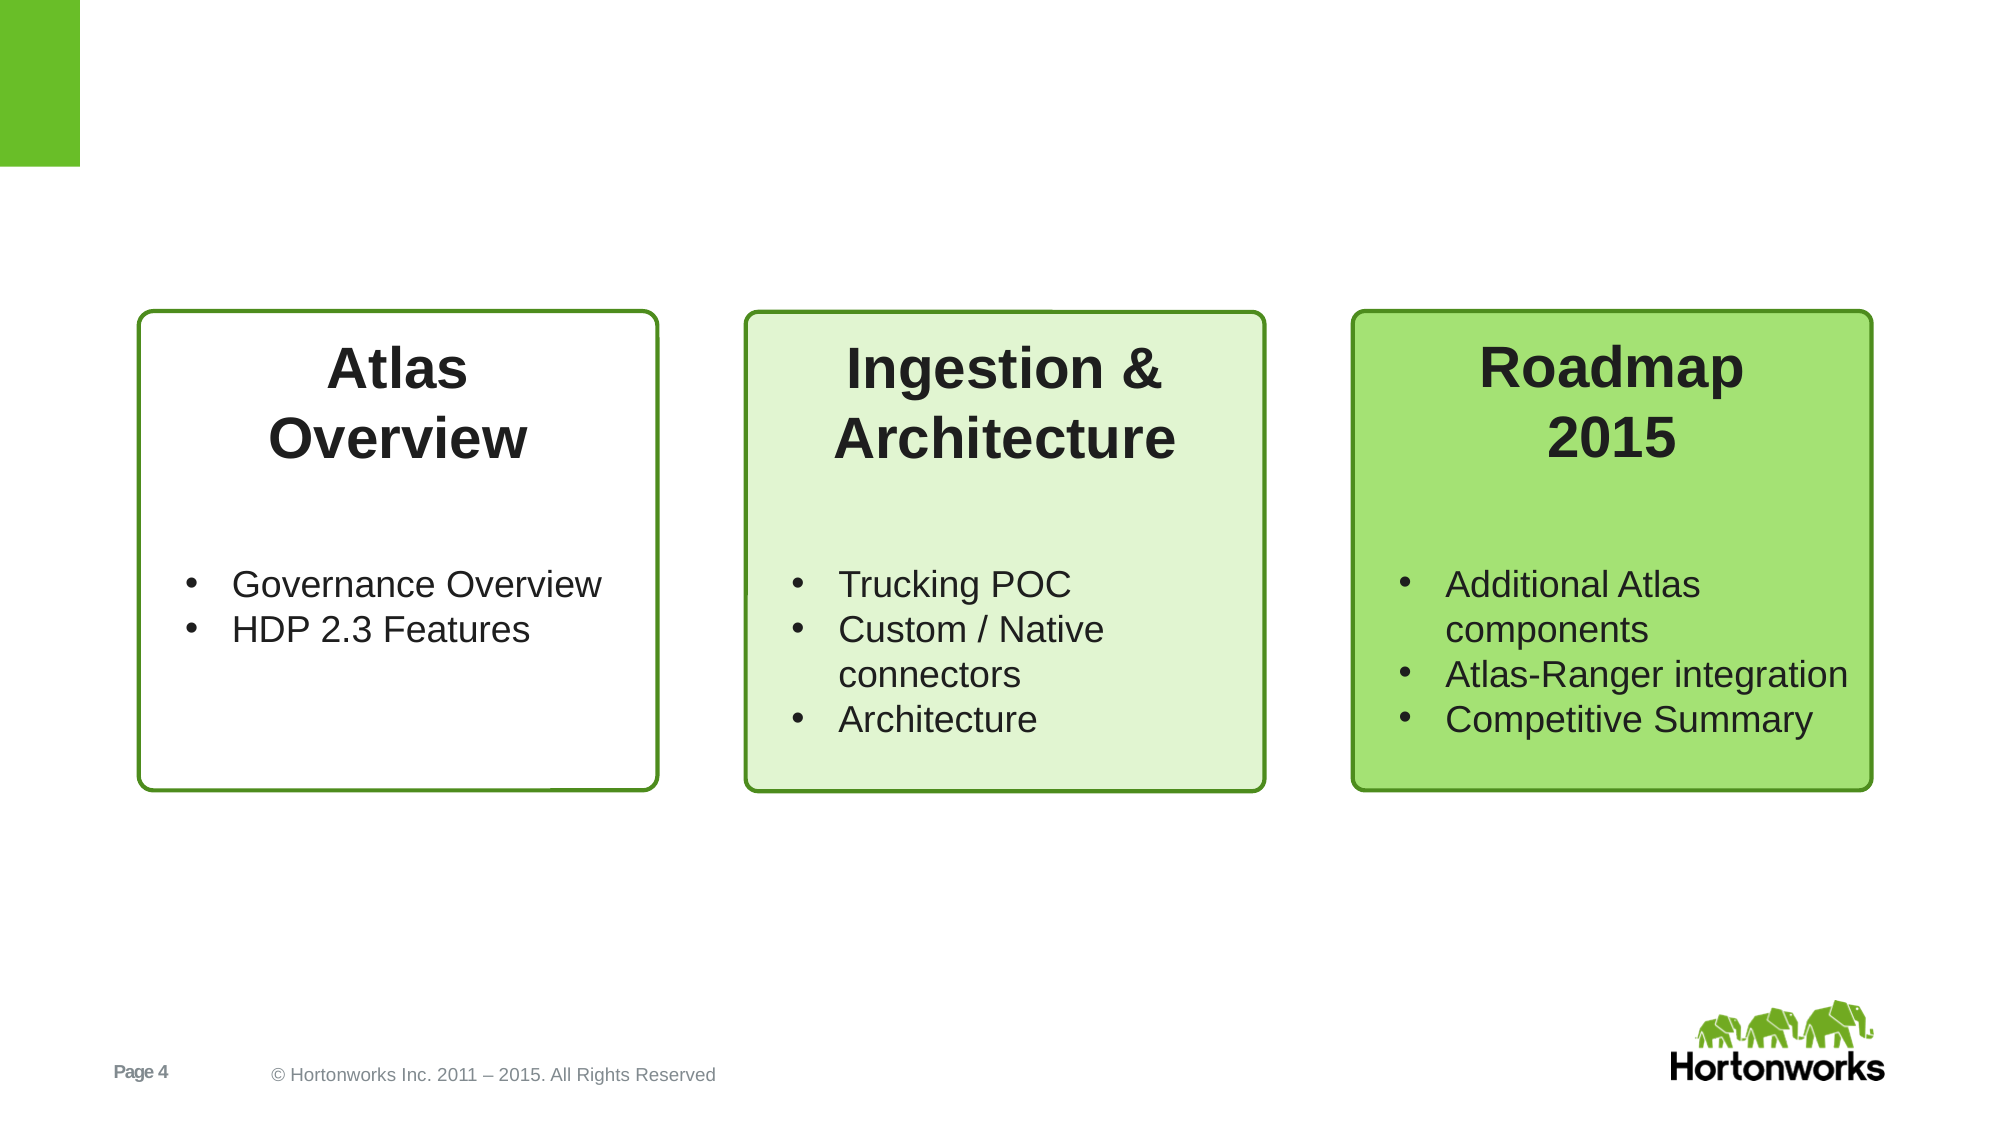

#
Atlas
Overview

Governance Overview
HDP 2.3 Features

Roadmap
2015

Additional Atlas components
Atlas-Ranger integration
Competitive Summary
Ingestion &
Architecture

Trucking POC
Custom / Native connectors
Architecture